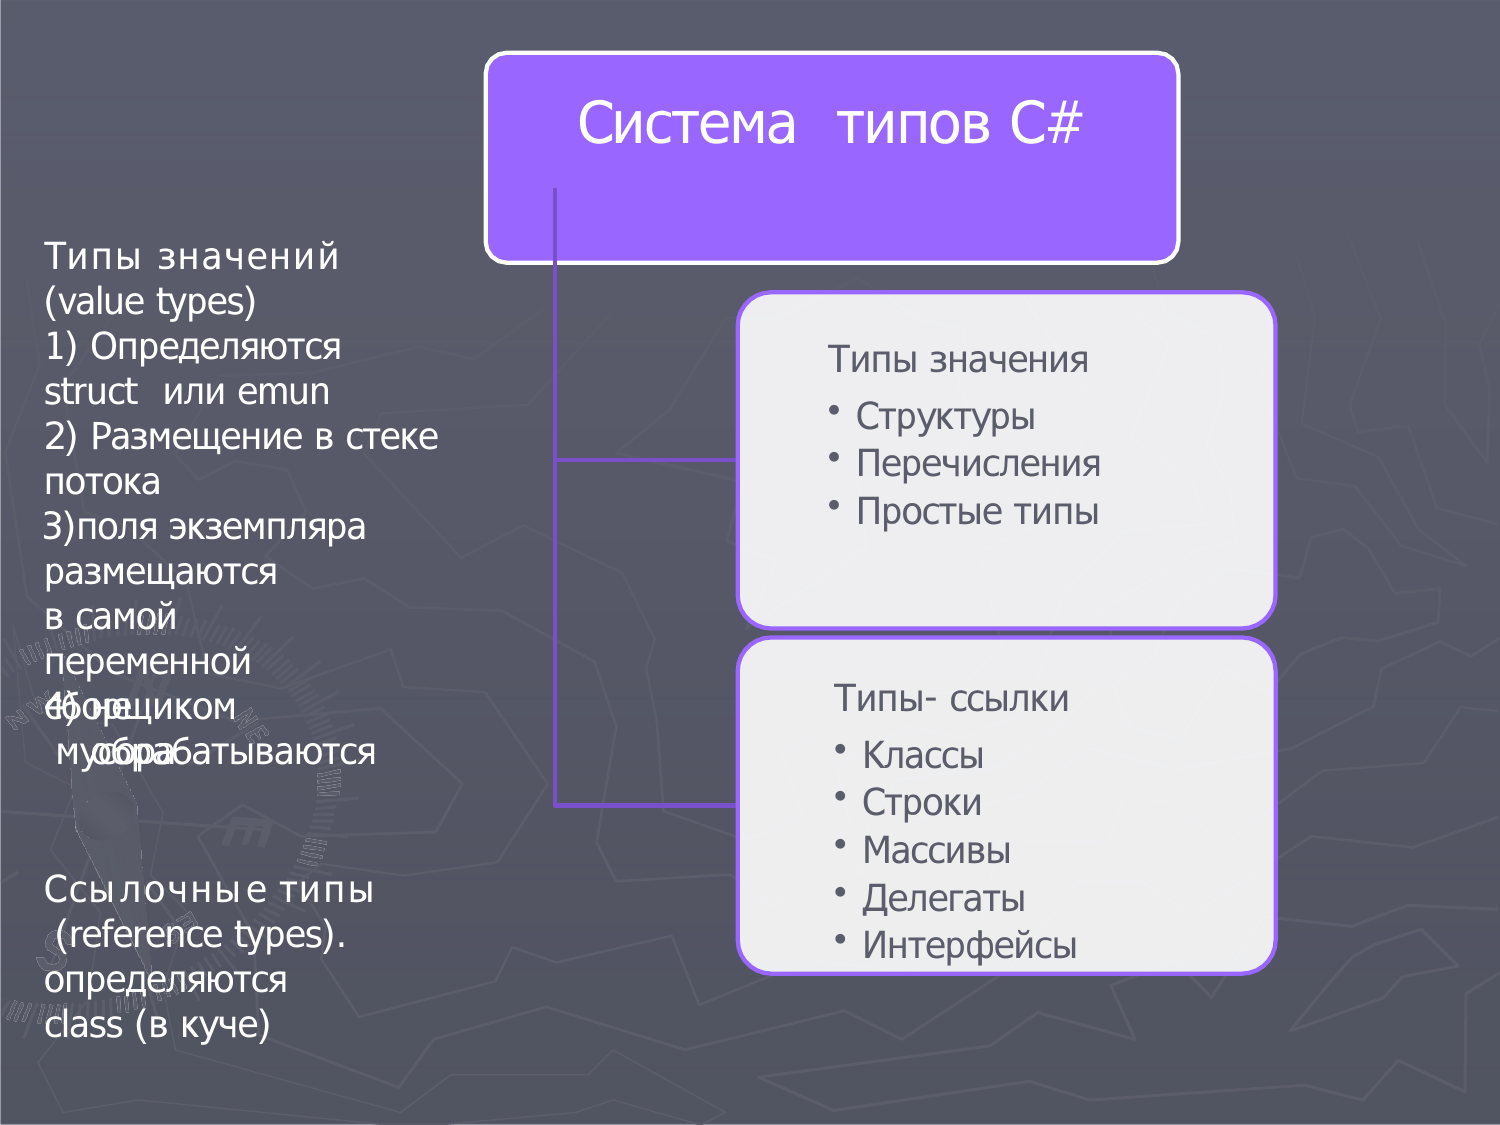

# Система	типов С#

Типы значений
(value types)
1) Определяются

Типы значения
Структуры
Перечисления
Простые типы
struct	или emun
2) Размещение в стеке
потока
поля экземпляра  размещаются
в самой переменной
не обрабатываются
Типы- ссылки
Классы
Строки
Массивы
Делегаты
Интерфейсы
cборщиком  мусора
Ссылочные типы  (reference types).  определяются  class (в куче)